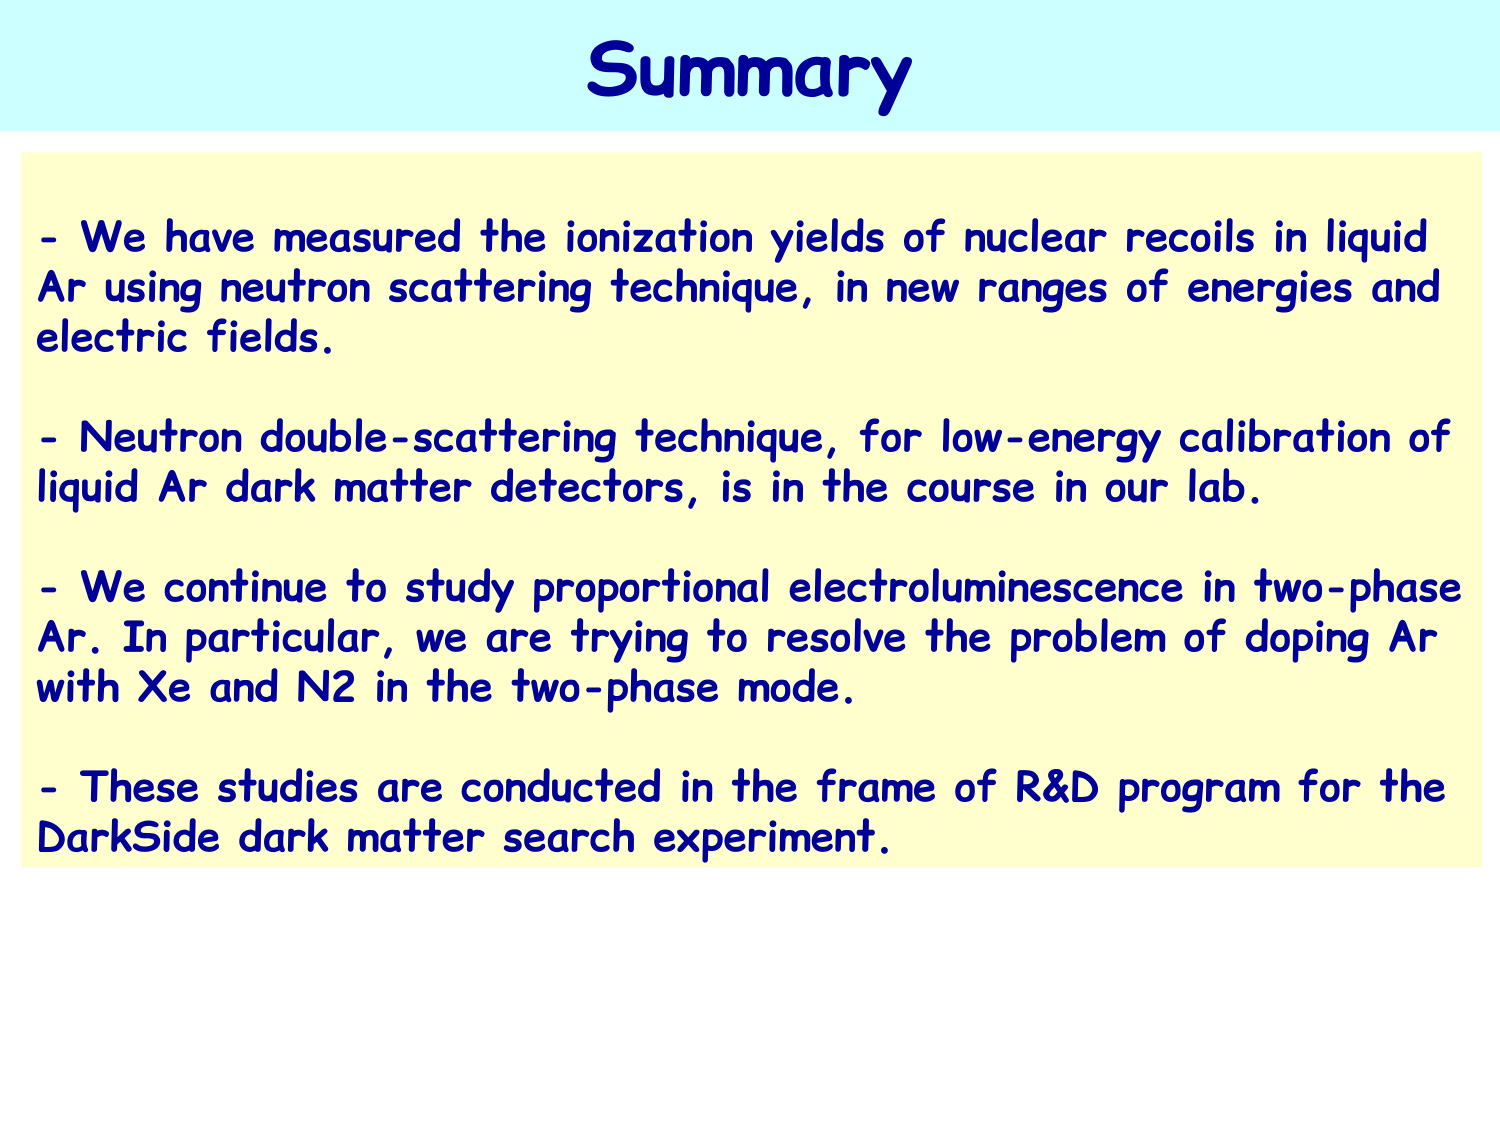

Summary

- We have measured the ionization yields of nuclear recoils in liquid Ar using neutron scattering technique, in new ranges of energies and electric fields.

- Neutron double-scattering technique, for low-energy calibration of liquid Ar dark matter detectors, is in the course in our lab.

- We continue to study proportional electroluminescence in two-phase Ar. In particular, we are trying to resolve the problem of doping Ar with Xe and N2 in the two-phase mode.

- These studies are conducted in the frame of R&D program for the DarkSide dark matter search experiment.